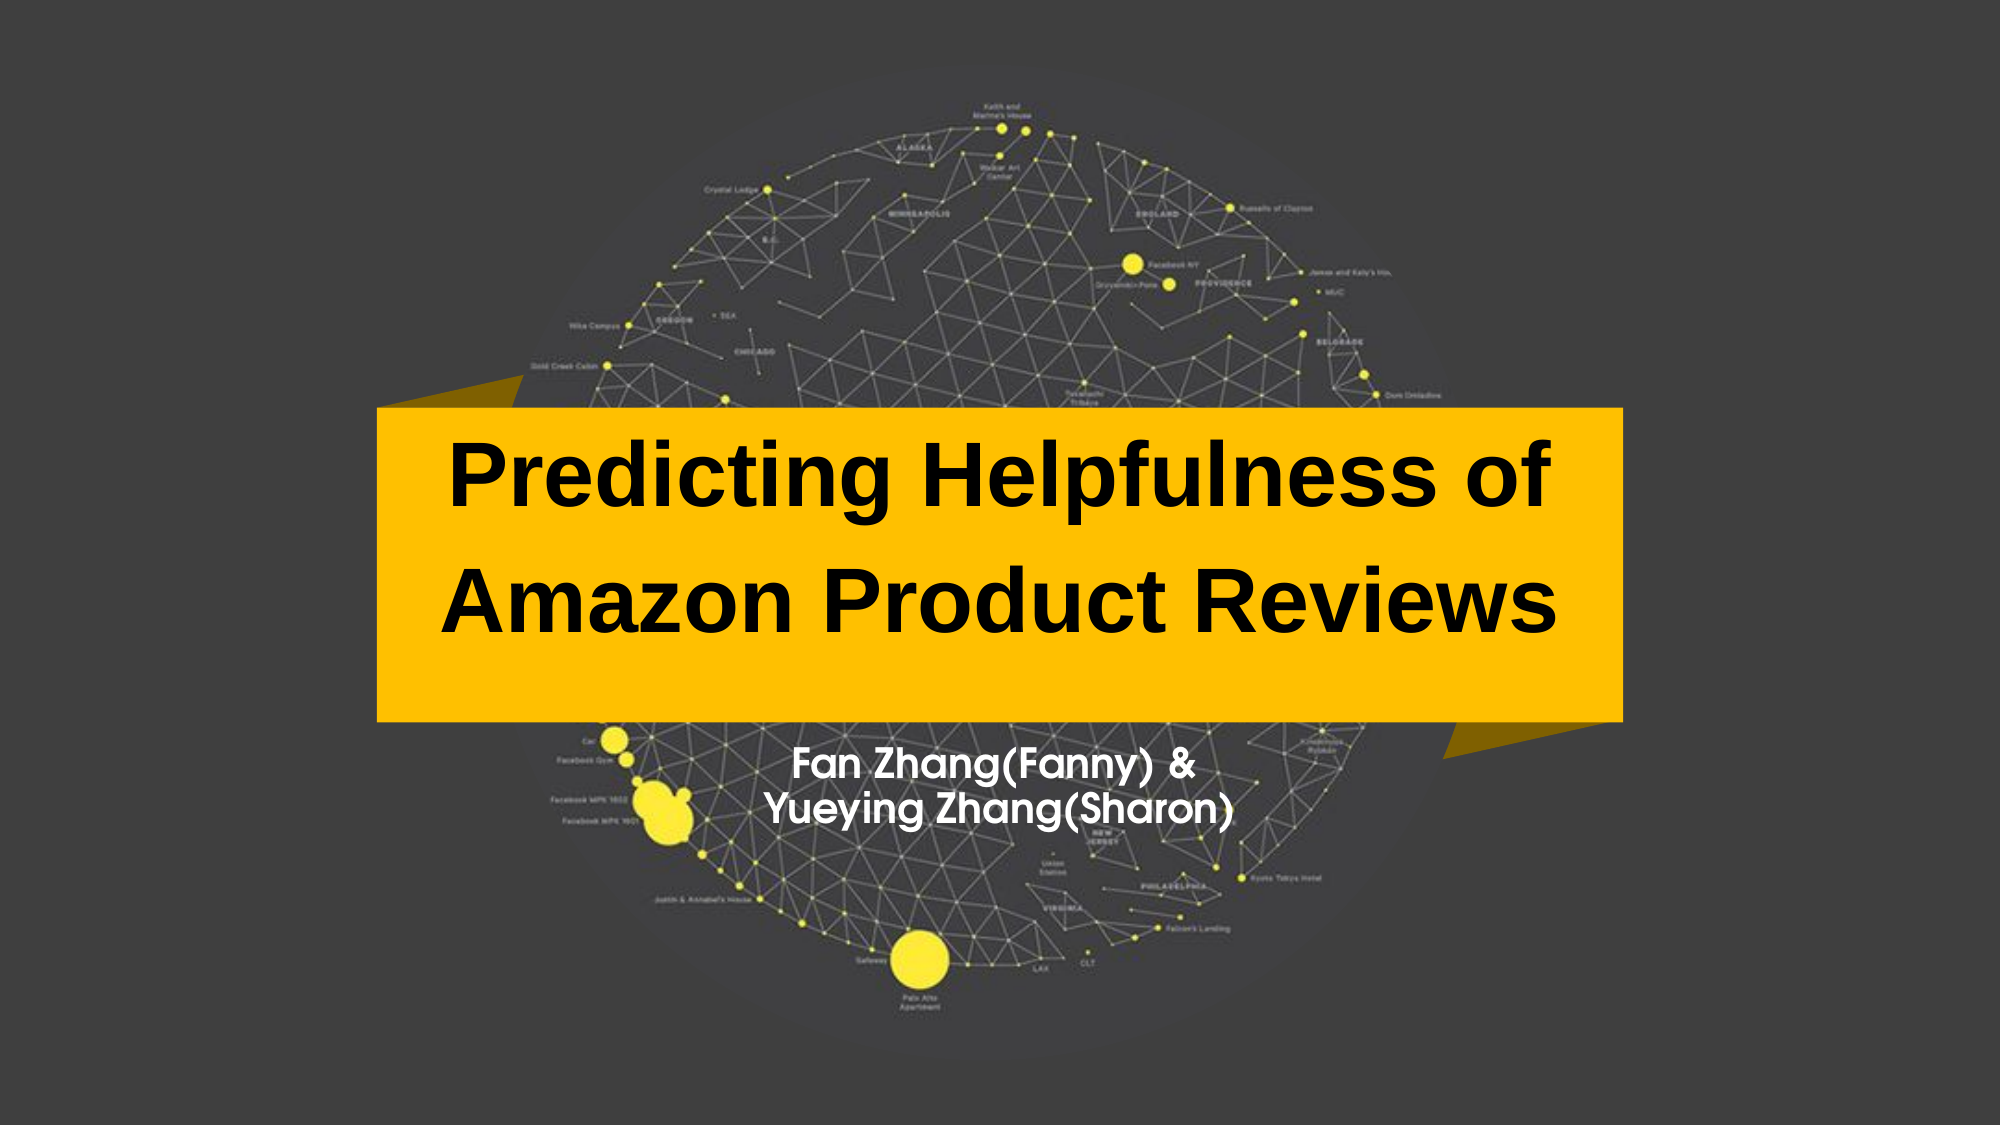

Predicting Helpfulness of Amazon Product Reviews

Fan Zhang(Fanny) &
Yueying Zhang(Sharon)